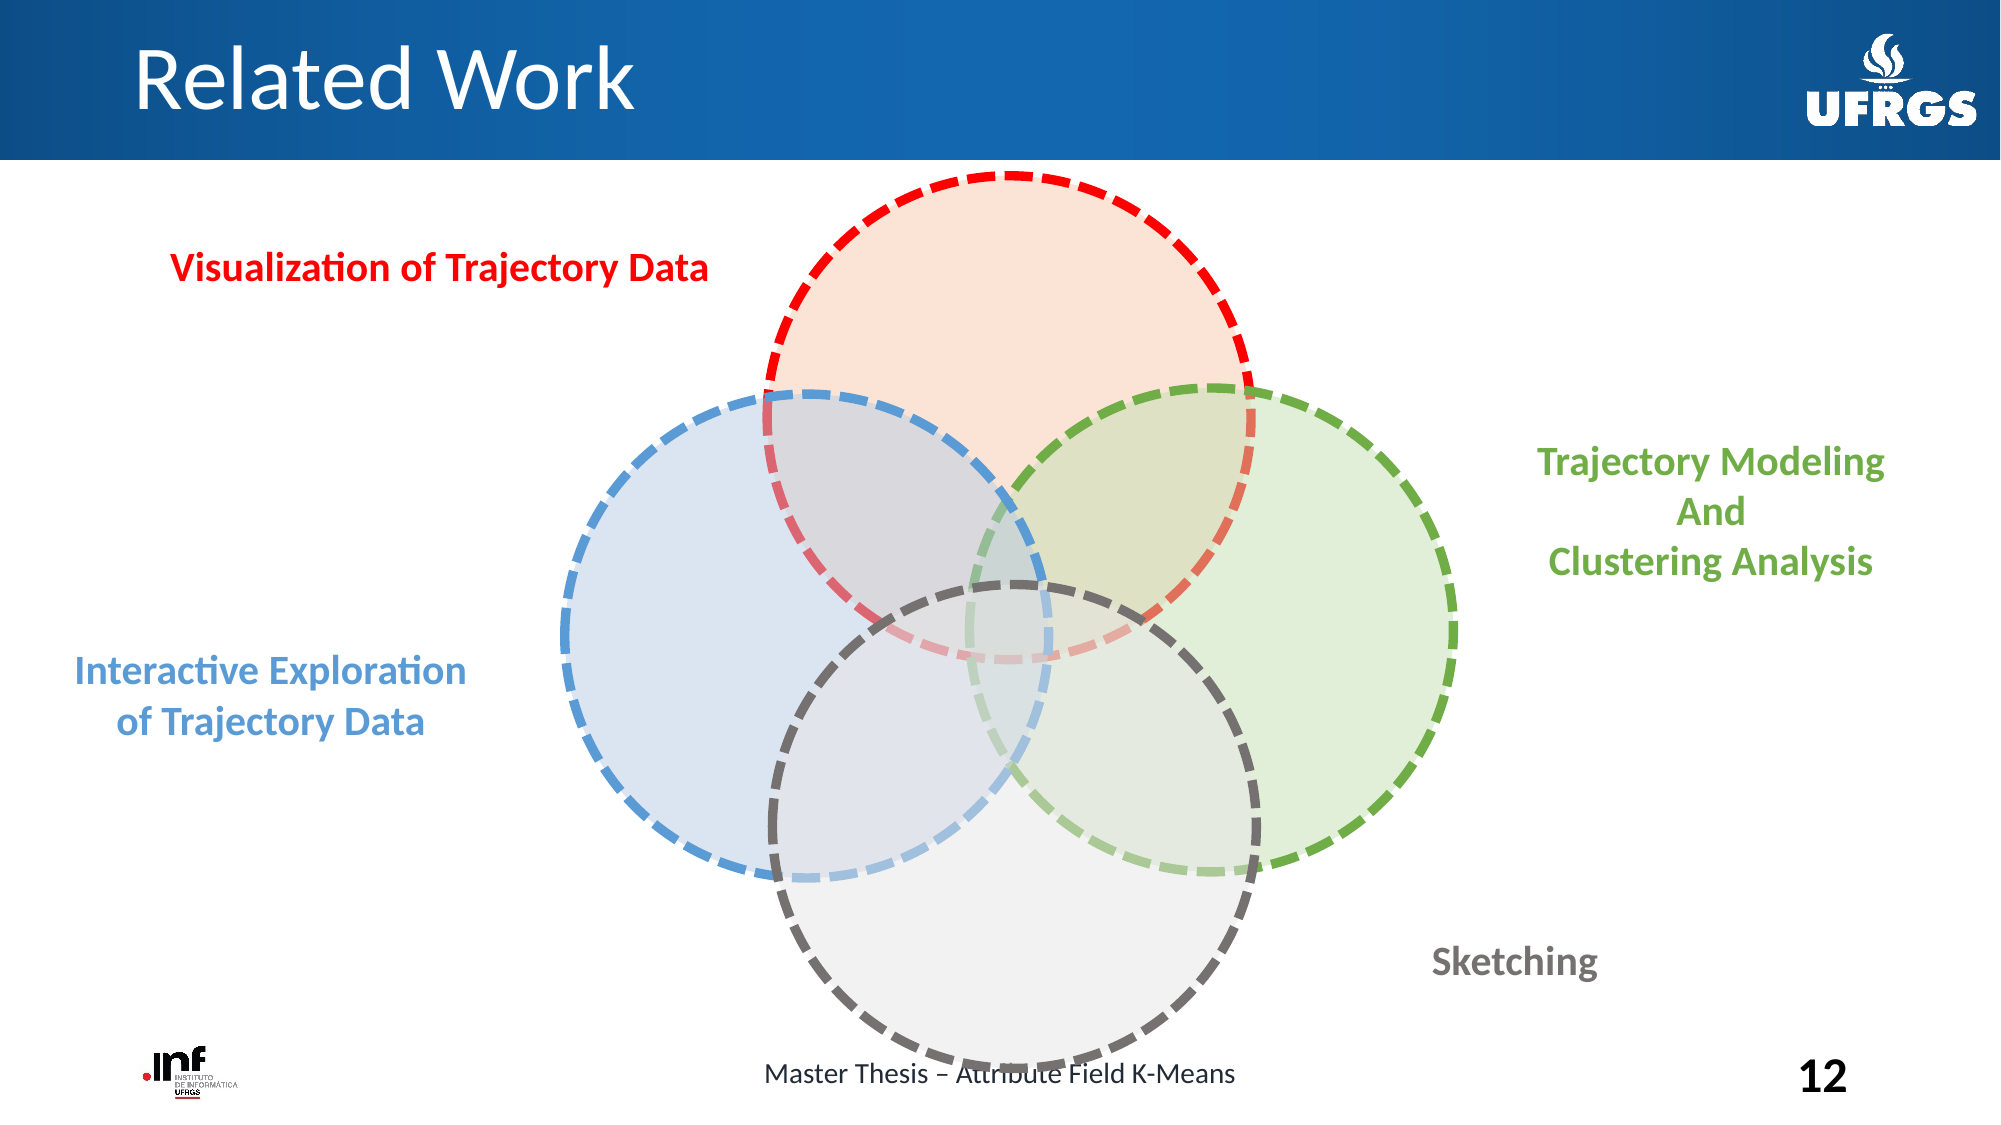

# Related Work

Visualization of Trajectory Data

Trajectory Modeling
And
Clustering Analysis

Interactive Exploration of Trajectory Data
Sketching
12